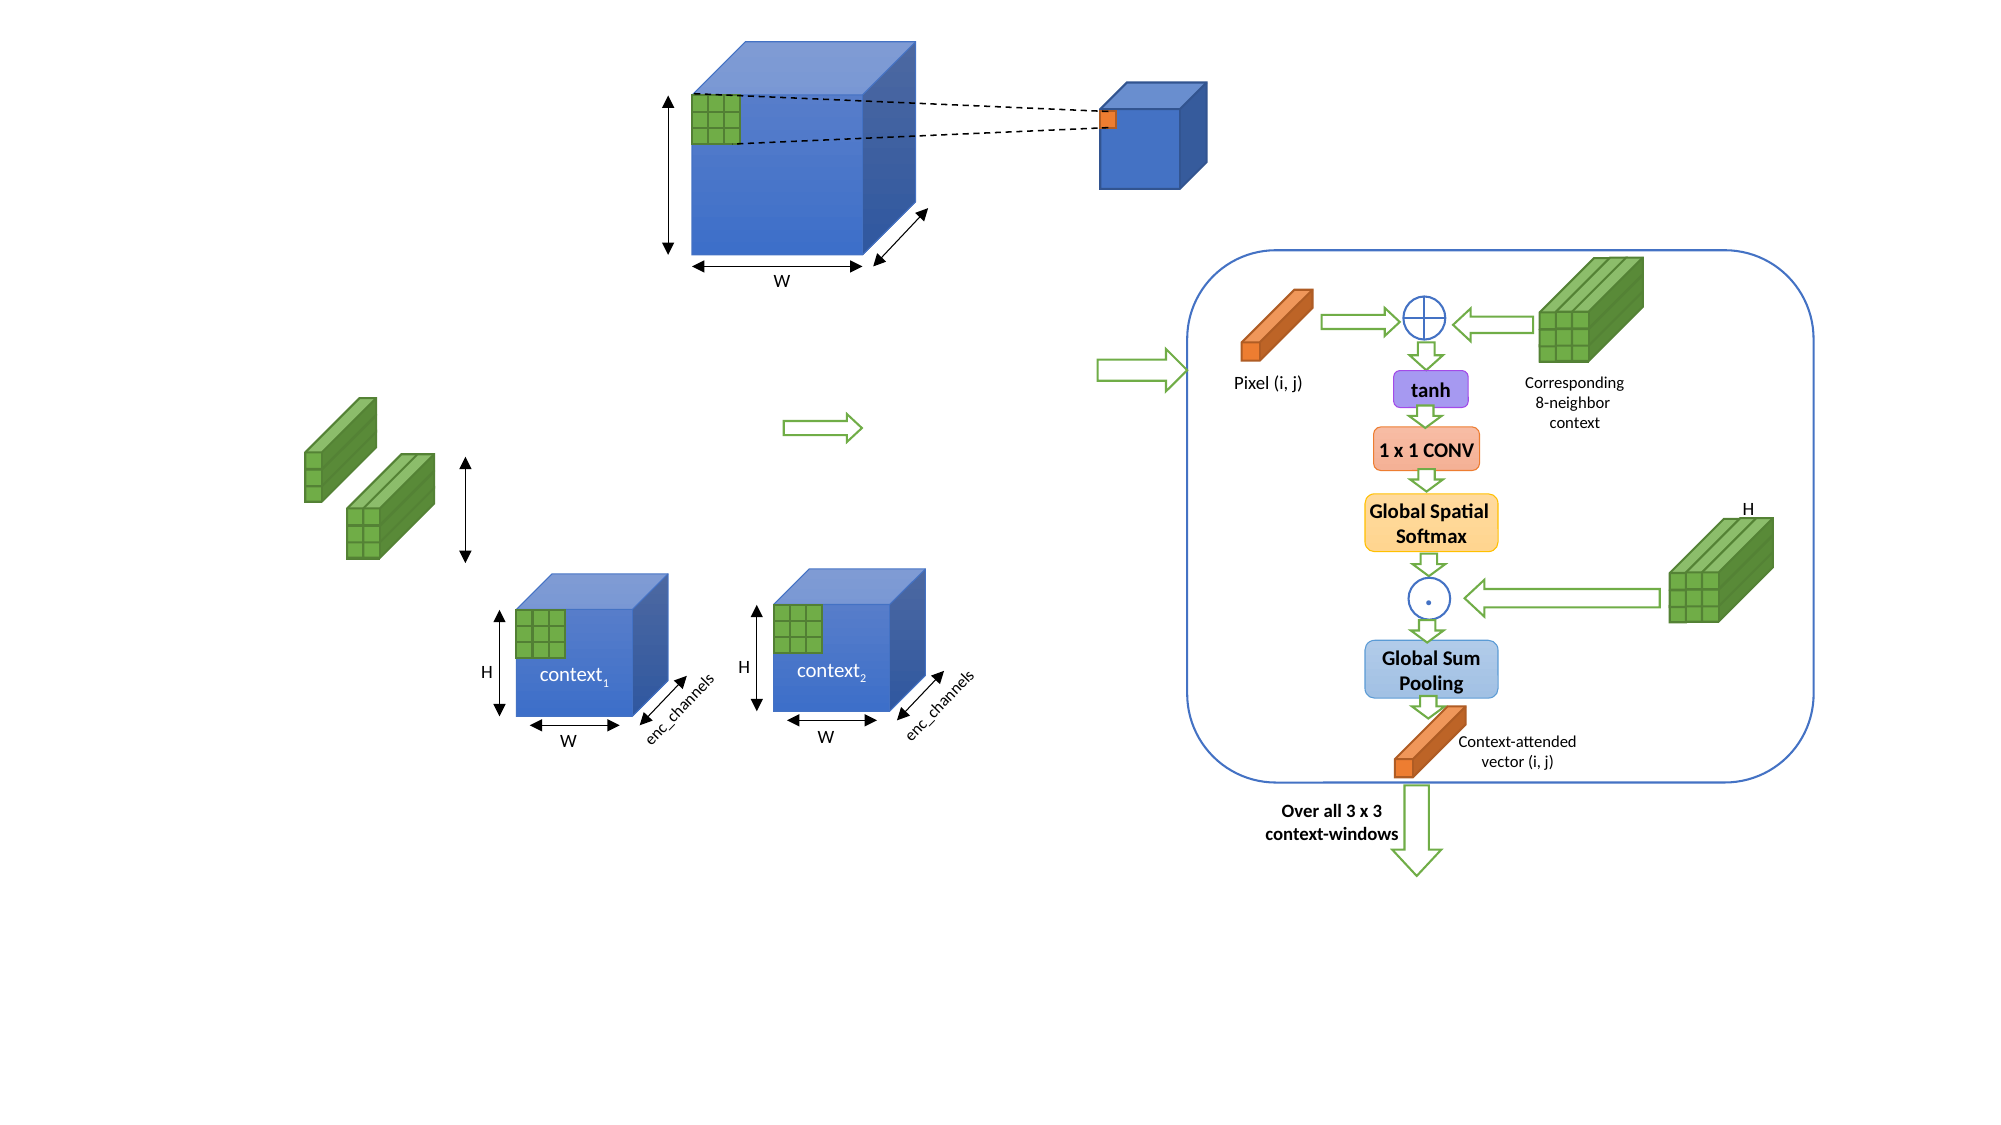

W

Pixel (i, j)
Corresponding
8-neighbor
context
tanh

1 x 1 CONV

H
Global Spatial
Softmax

.

context2

context1

Global Sum Pooling

H
H
enc_channels
enc_channels

W
W
Context-attended vector (i, j)

Over all 3 x 3 context-windows